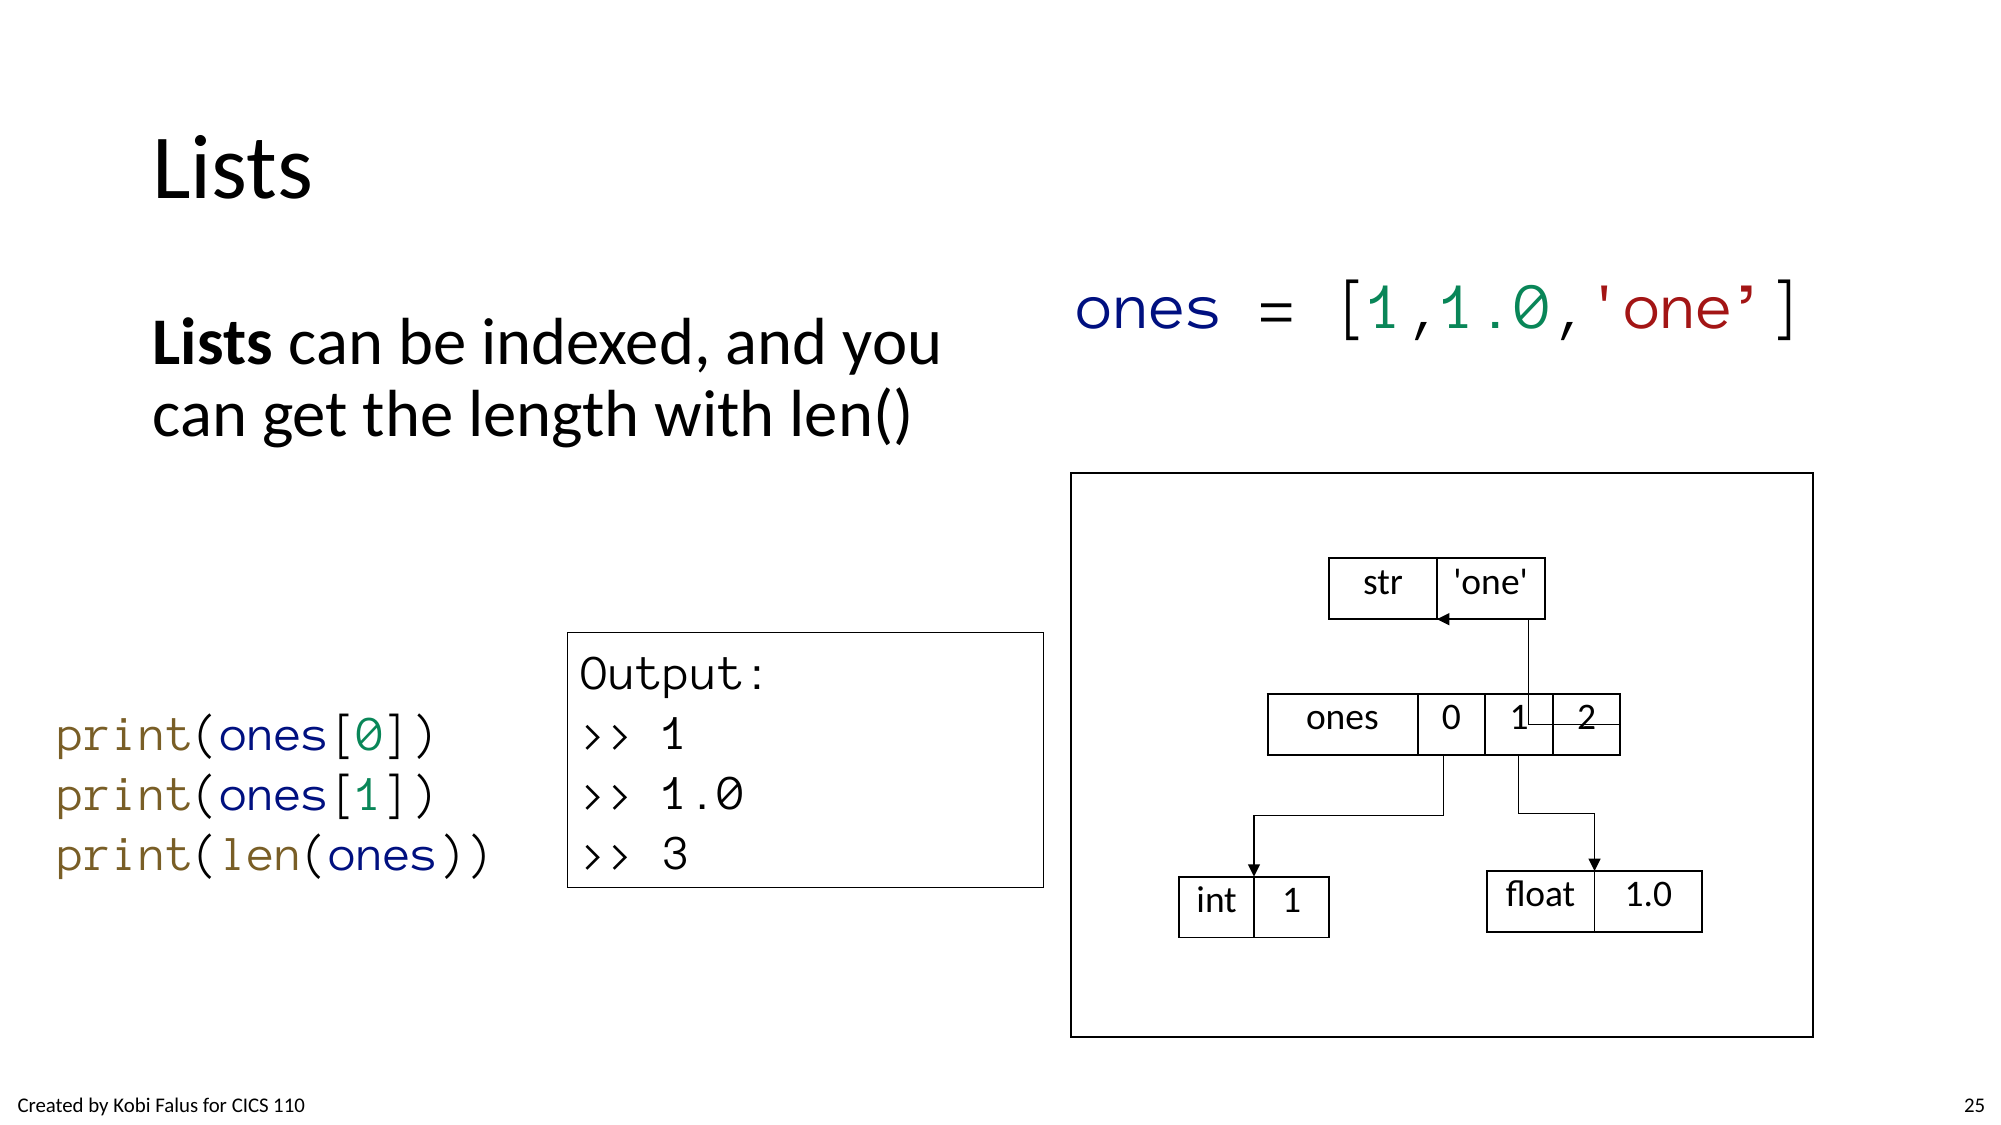

# Lists
ones = [1,1.0,'one’]
Lists can be indexed, and you can get the length with len()

| str | 'one' |
| --- | --- |
Output:
>> 1
>> 1.0
>> 3
print(ones[0])
print(ones[1])
print(len(ones))
| ones | 0 | 1 | 2 |
| --- | --- | --- | --- |
| float | 1.0 |
| --- | --- |
| int | 1 |
| --- | --- |